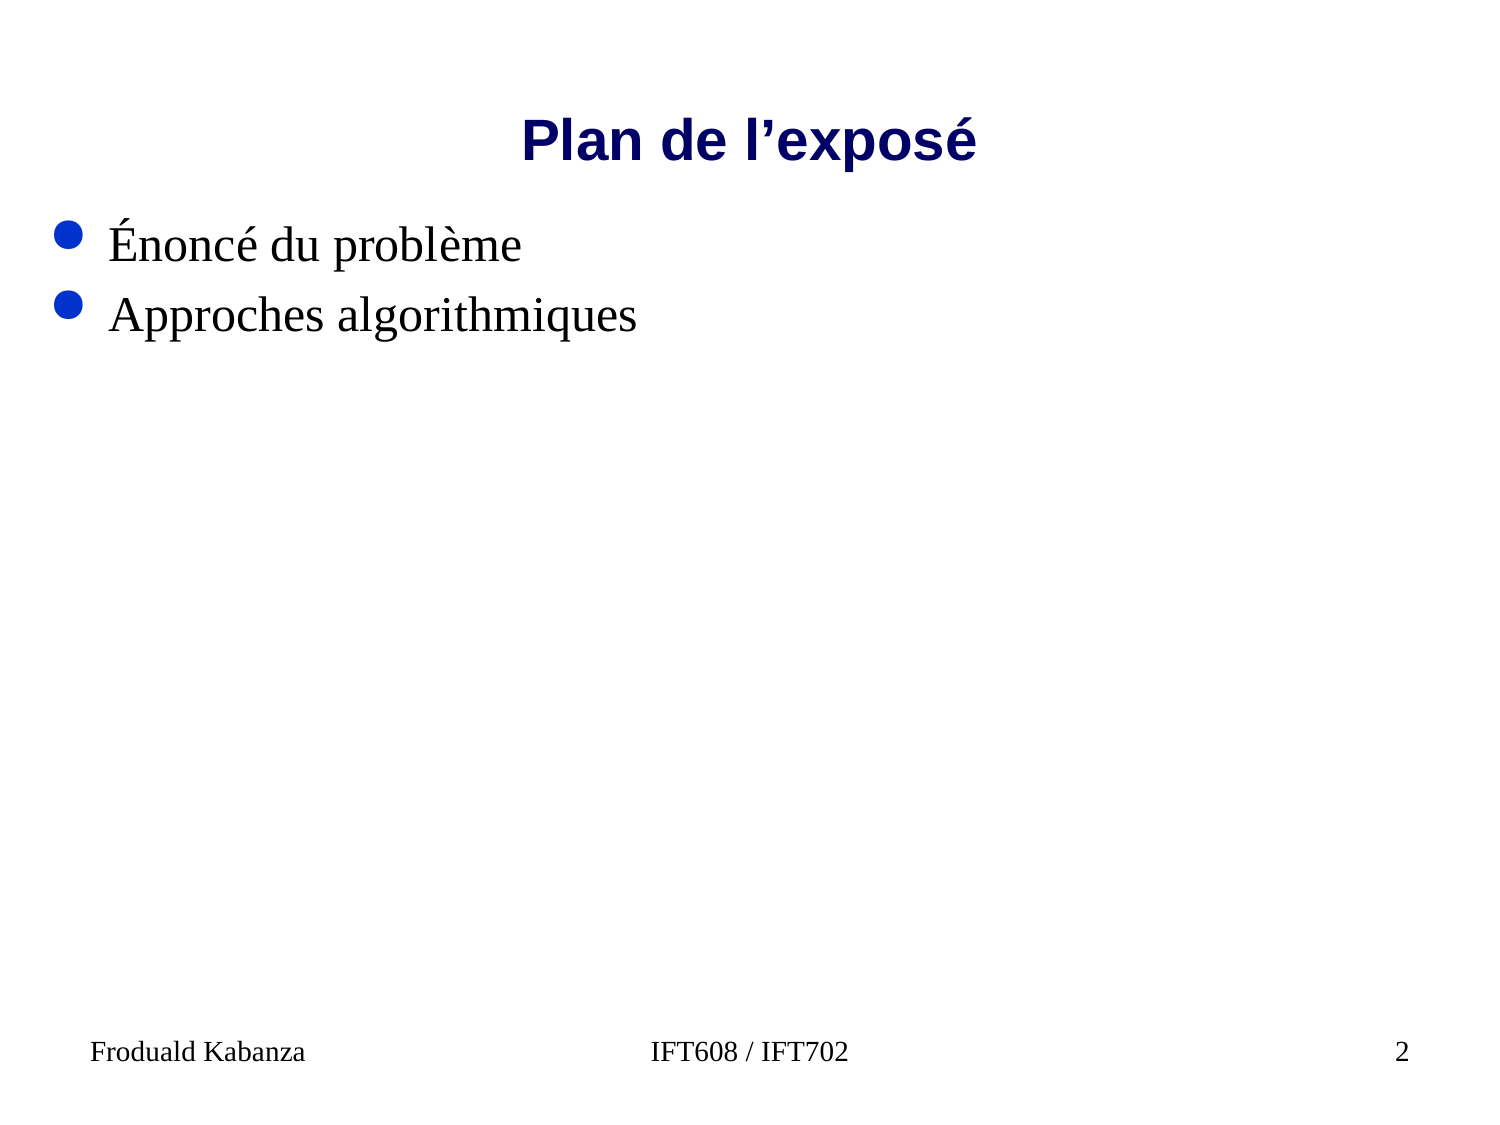

# Plan de l’exposé
Énoncé du problème
Approches algorithmiques

Froduald Kabanza
IFT608 / IFT702
2